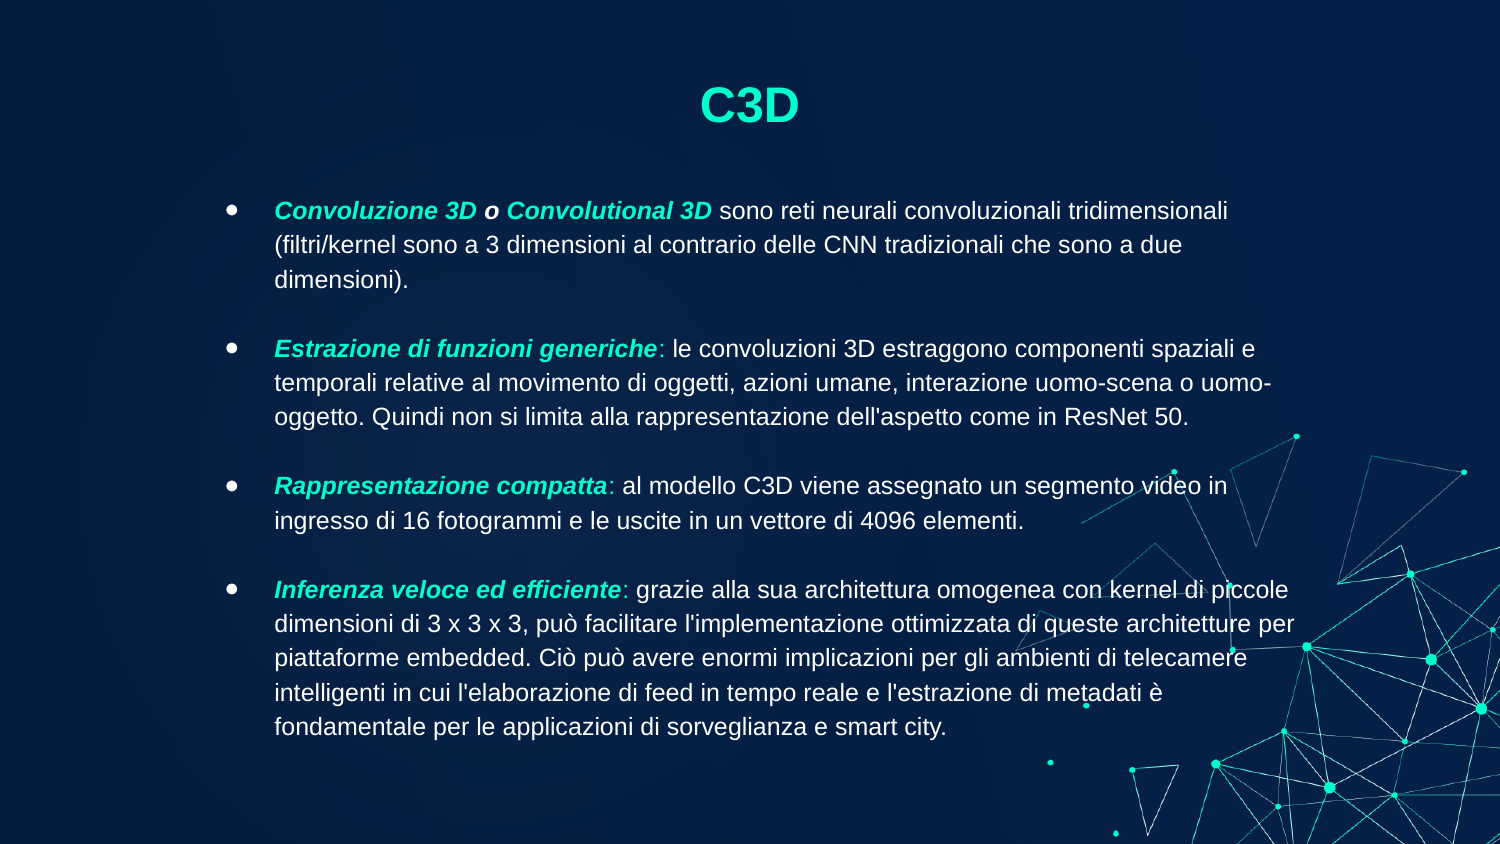

# C3D
Convoluzione 3D o Convolutional 3D sono reti neurali convoluzionali tridimensionali (filtri/kernel sono a 3 dimensioni al contrario delle CNN tradizionali che sono a due dimensioni).

Estrazione di funzioni generiche: le convoluzioni 3D estraggono componenti spaziali e temporali relative al movimento di oggetti, azioni umane, interazione uomo-scena o uomo-oggetto. Quindi non si limita alla rappresentazione dell'aspetto come in ResNet 50.

Rappresentazione compatta: al modello C3D viene assegnato un segmento video in ingresso di 16 fotogrammi e le uscite in un vettore di 4096 elementi.

Inferenza veloce ed efficiente: grazie alla sua architettura omogenea con kernel di piccole dimensioni di 3 x 3 x 3, può facilitare l'implementazione ottimizzata di queste architetture per piattaforme embedded. Ciò può avere enormi implicazioni per gli ambienti di telecamere intelligenti in cui l'elaborazione di feed in tempo reale e l'estrazione di metadati è fondamentale per le applicazioni di sorveglianza e smart city.